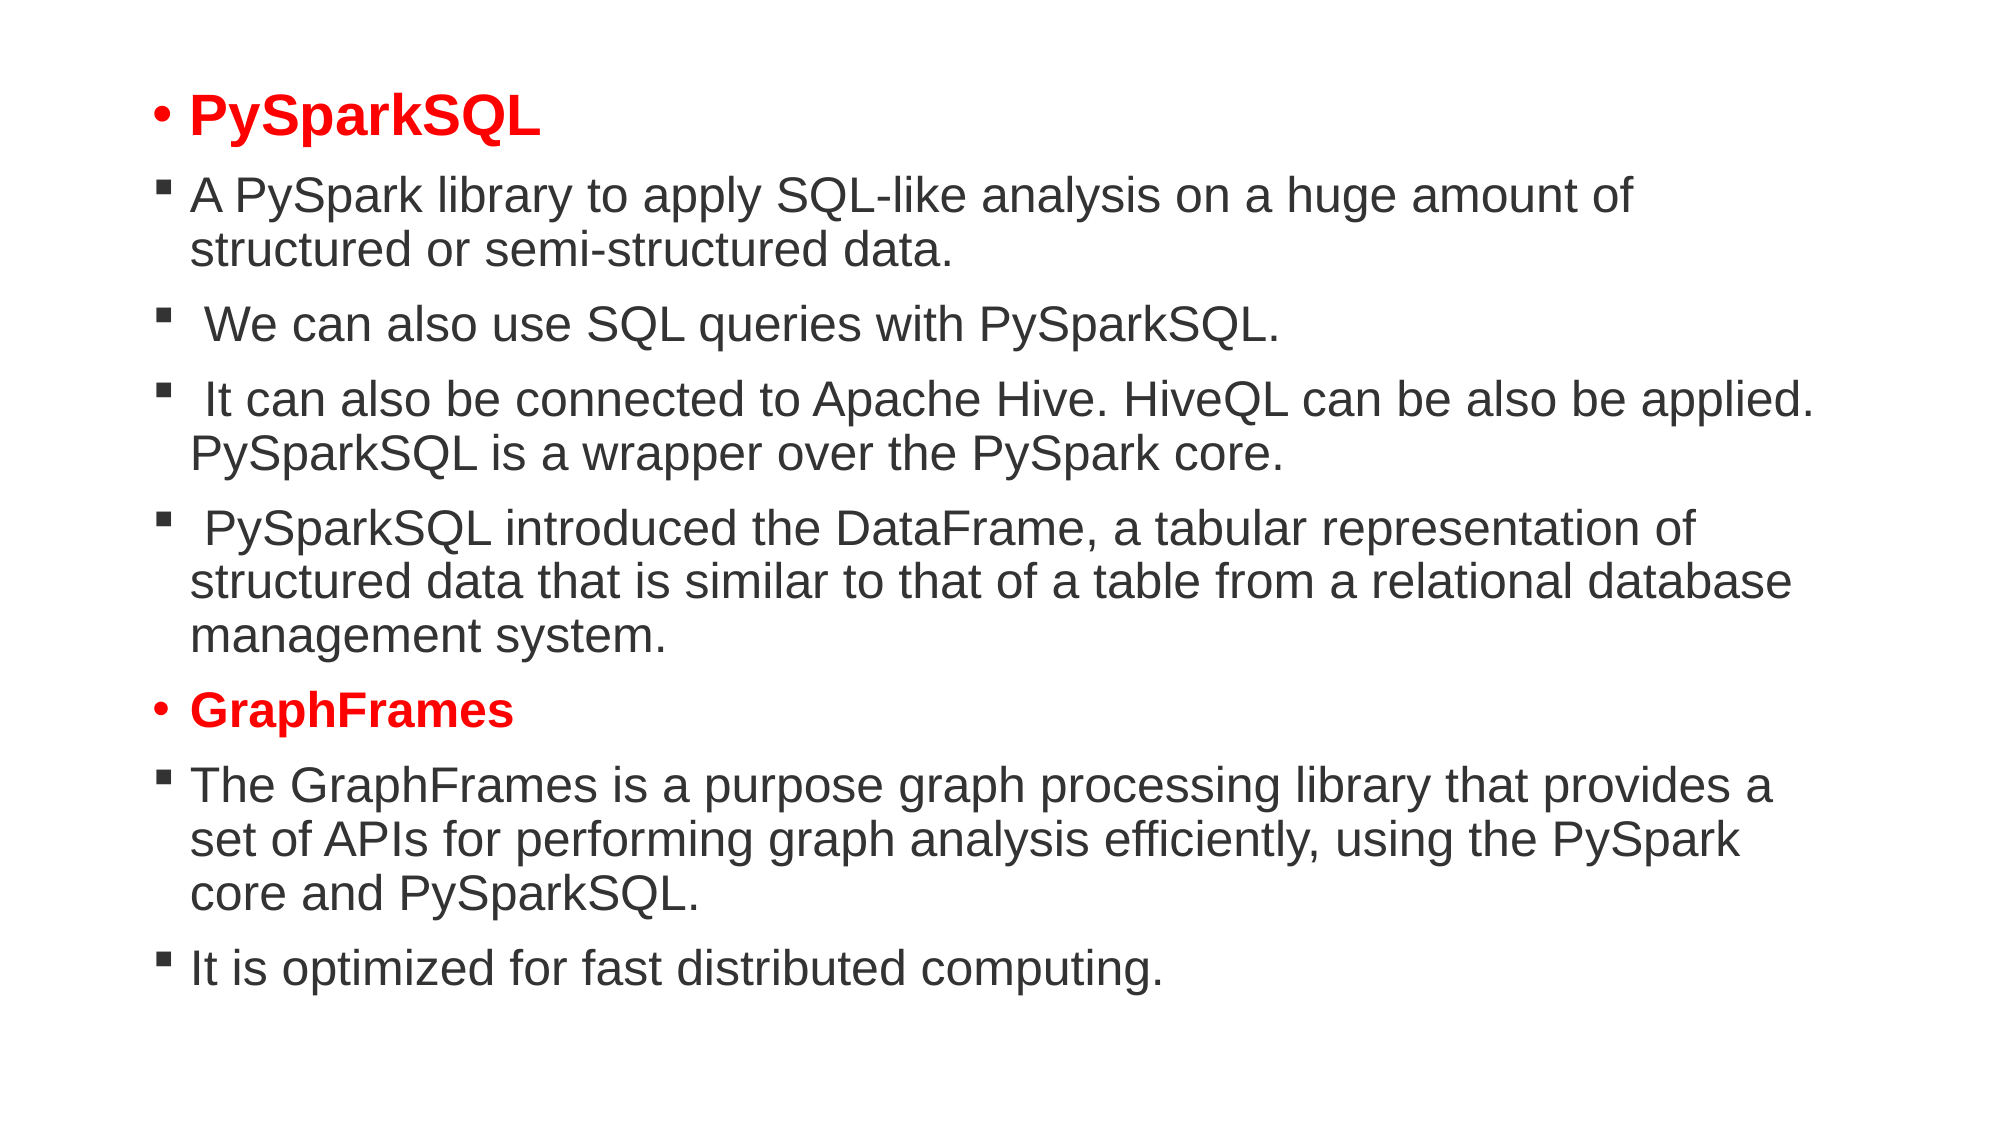

PySparkSQL
A PySpark library to apply SQL-like analysis on a huge amount of structured or semi-structured data.
 We can also use SQL queries with PySparkSQL.
 It can also be connected to Apache Hive. HiveQL can be also be applied. PySparkSQL is a wrapper over the PySpark core.
 PySparkSQL introduced the DataFrame, a tabular representation of structured data that is similar to that of a table from a relational database management system.
GraphFrames
The GraphFrames is a purpose graph processing library that provides a set of APIs for performing graph analysis efficiently, using the PySpark core and PySparkSQL.
It is optimized for fast distributed computing.